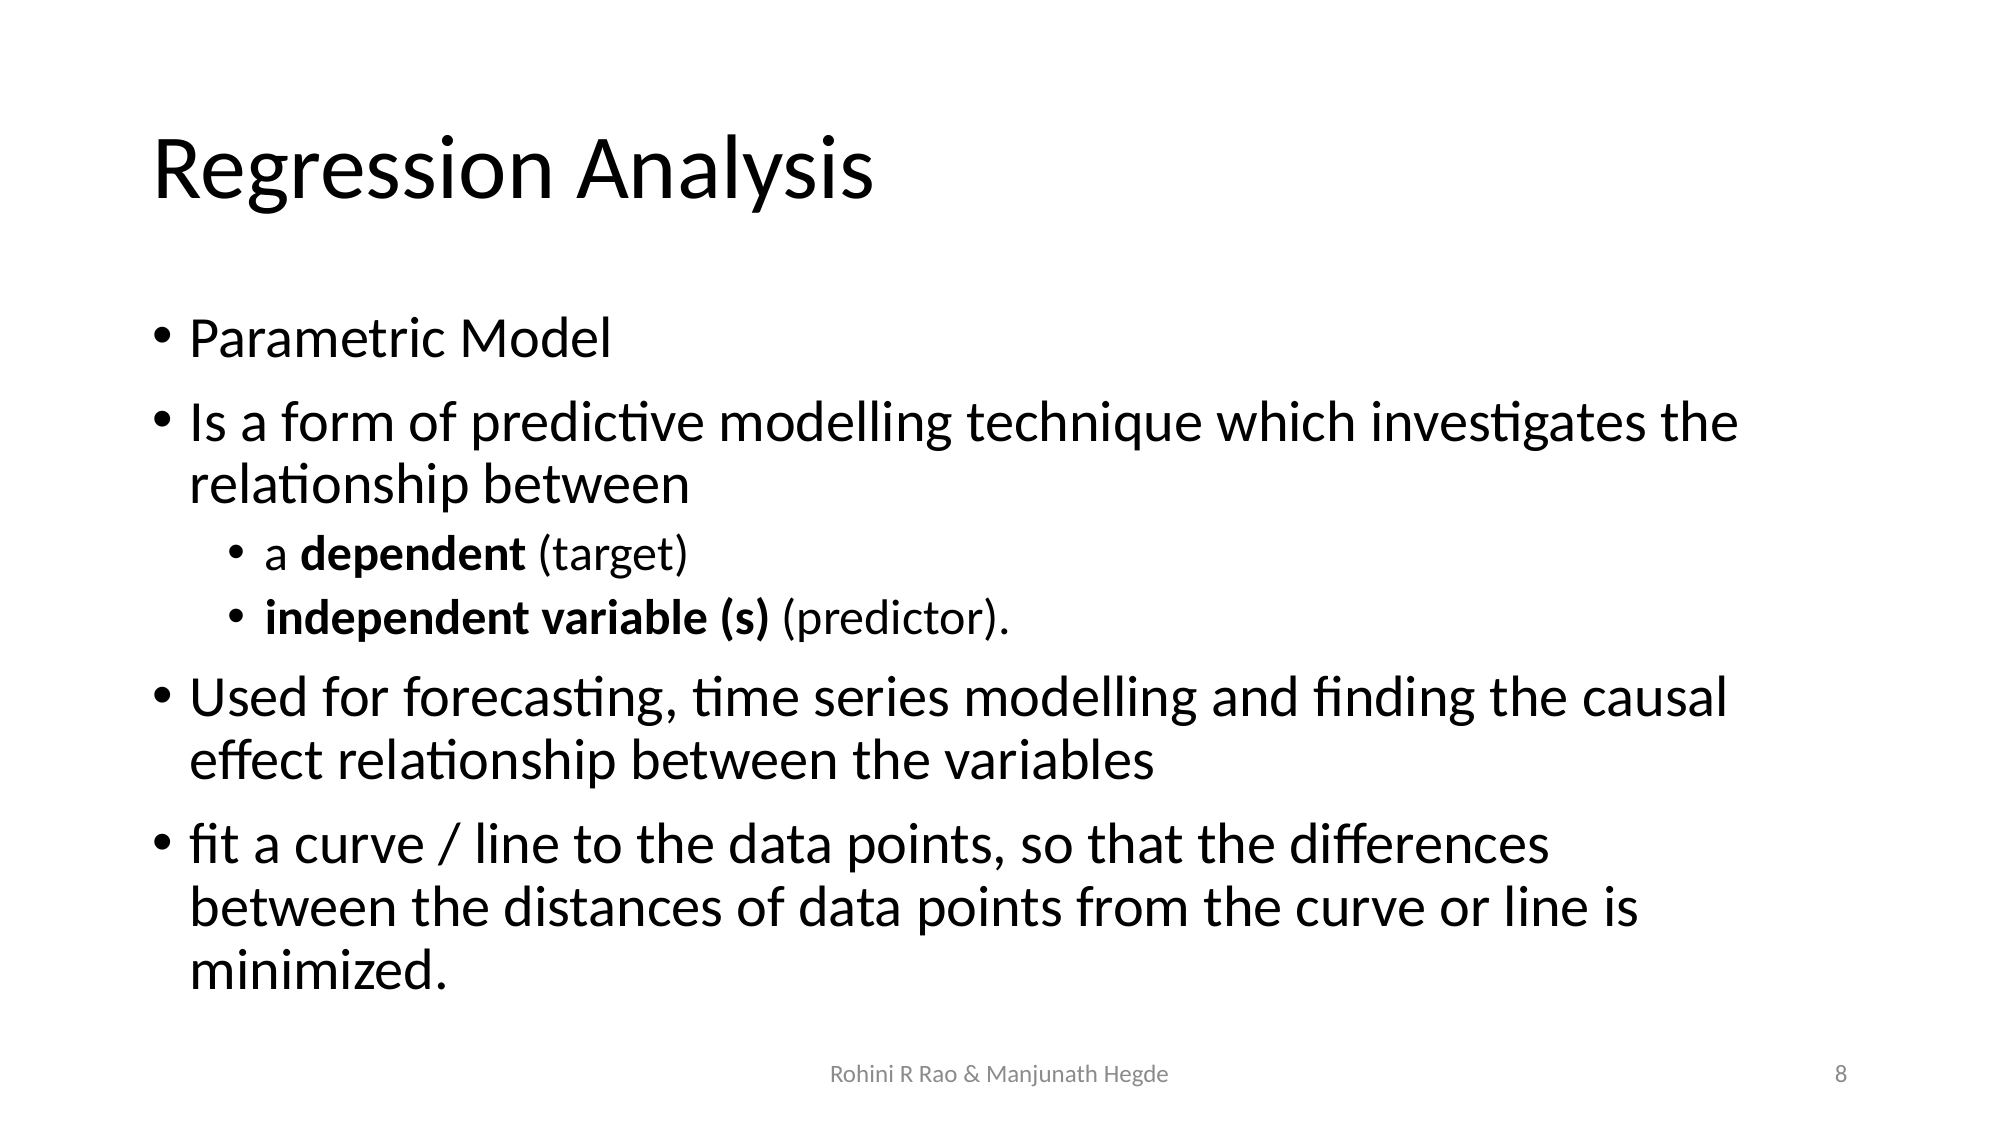

# Regression Analysis
Parametric Model
Is a form of predictive modelling technique which investigates the relationship between
a dependent (target)
independent variable (s) (predictor).
Used for forecasting, time series modelling and finding the causal effect relationship between the variables
fit a curve / line to the data points, so that the differences between the distances of data points from the curve or line is minimized.
Rohini R Rao & Manjunath Hegde
8